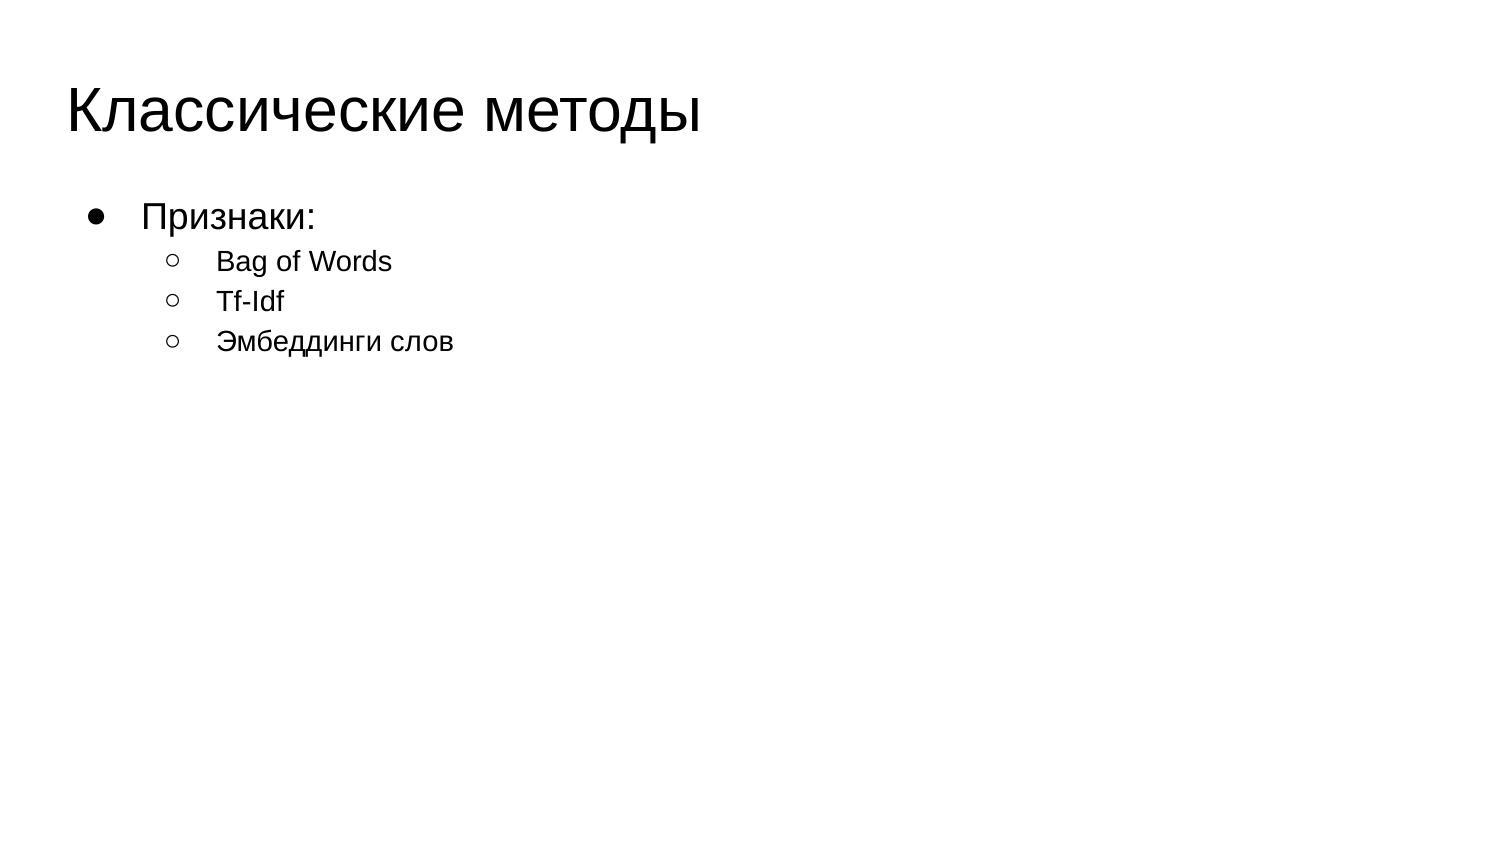

# Классические методы
Признаки:
Bag of Words
Tf-Idf
Эмбеддинги слов